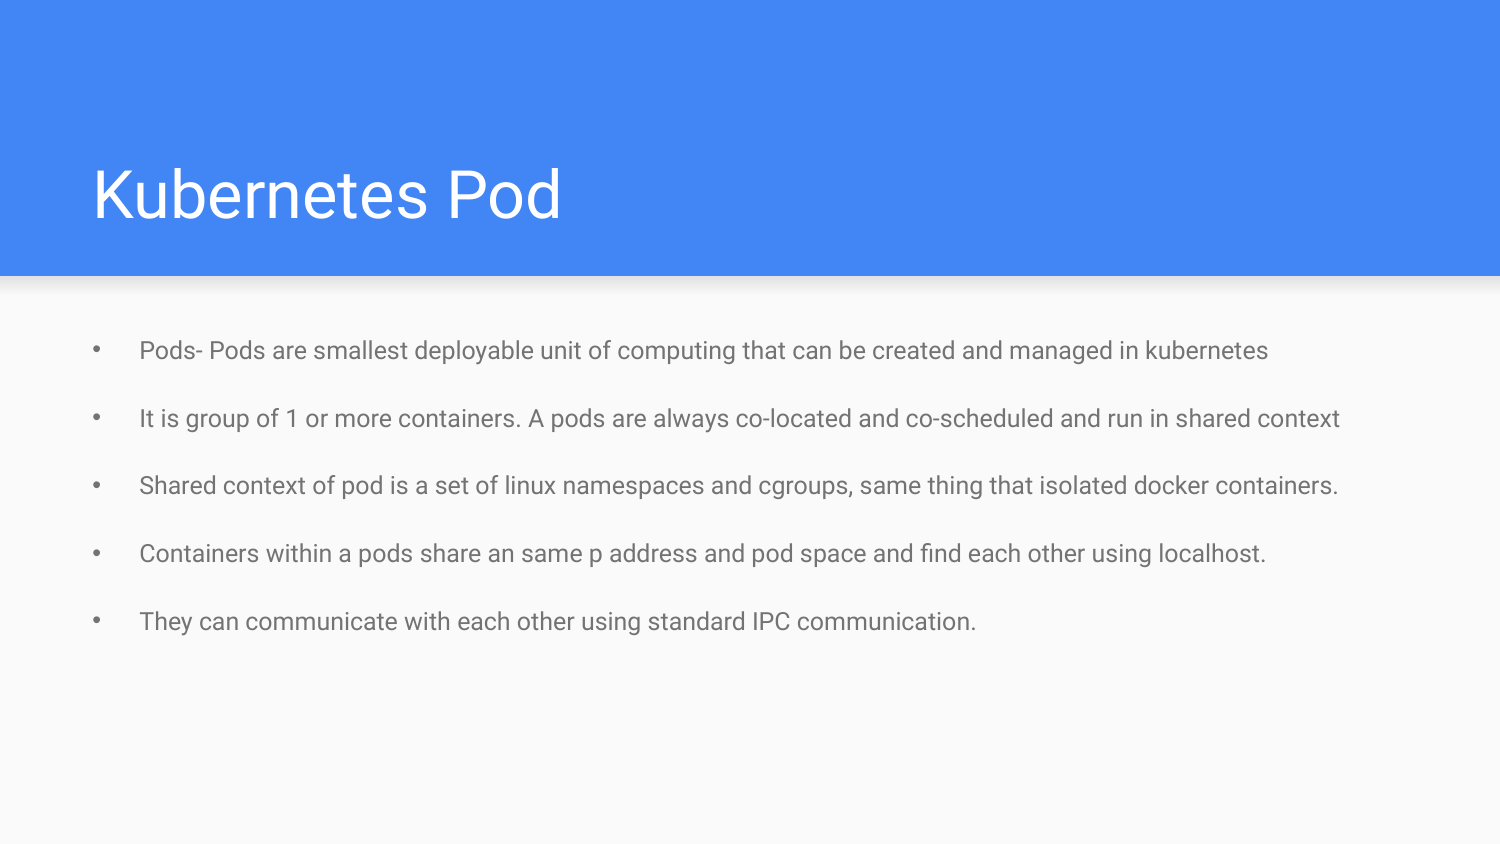

# Kubernetes Pod
Pods- Pods are smallest deployable unit of computing that can be created and managed in kubernetes
It is group of 1 or more containers. A pods are always co-located and co-scheduled and run in shared context
Shared context of pod is a set of linux namespaces and cgroups, same thing that isolated docker containers.
Containers within a pods share an same p address and pod space and find each other using localhost.
They can communicate with each other using standard IPC communication.